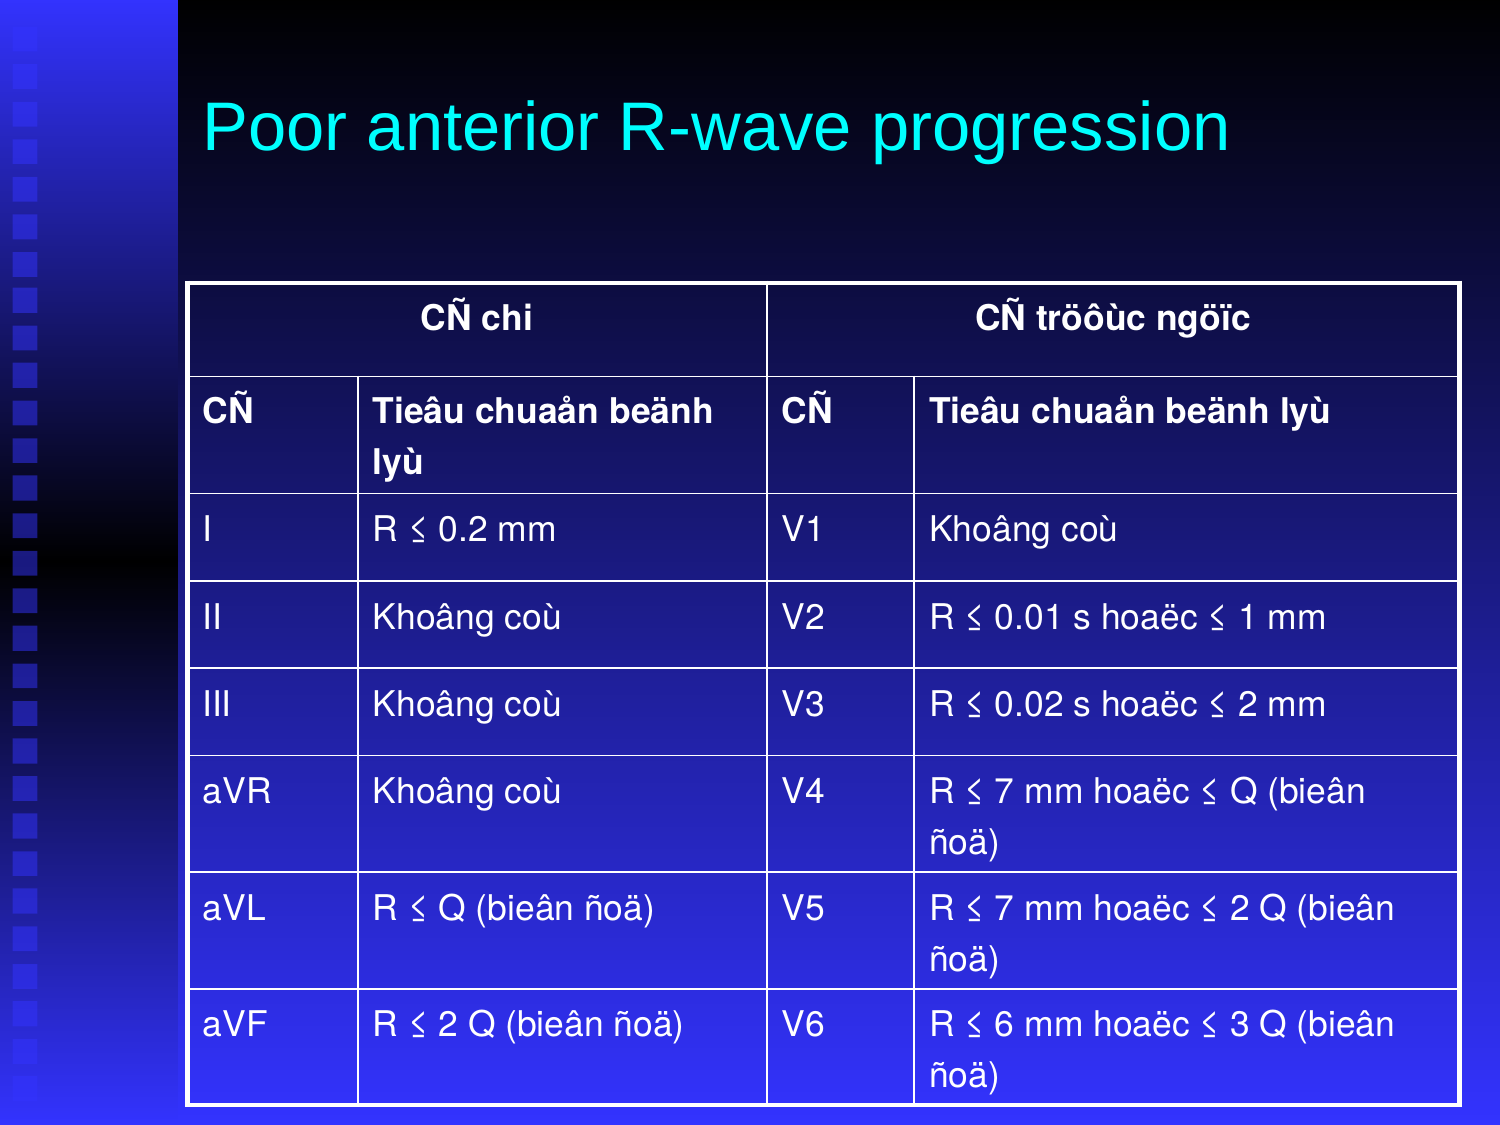

# Poor anterior R-wave progression
| CÑ chi |  | CÑ tröôùc ngöïc |  |
| --- | --- | --- | --- |
| CÑ | Tieâu chuaån beänh lyù | CÑ | Tieâu chuaån beänh lyù |
| I | R ≤ 0.2 mm | V1 | Khoâng coù |
| II | Khoâng coù | V2 | R ≤ 0.01 s hoaëc ≤ 1 mm |
| III | Khoâng coù | V3 | R ≤ 0.02 s hoaëc ≤ 2 mm |
| aVR | Khoâng coù | V4 | R ≤ 7 mm hoaëc ≤ Q (bieân ñoä) |
| aVL | R ≤ Q (bieân ñoä) | V5 | R ≤ 7 mm hoaëc ≤ 2 Q (bieân ñoä) |
| aVF | R ≤ 2 Q (bieân ñoä) | V6 | R ≤ 6 mm hoaëc ≤ 3 Q (bieân ñoä) |